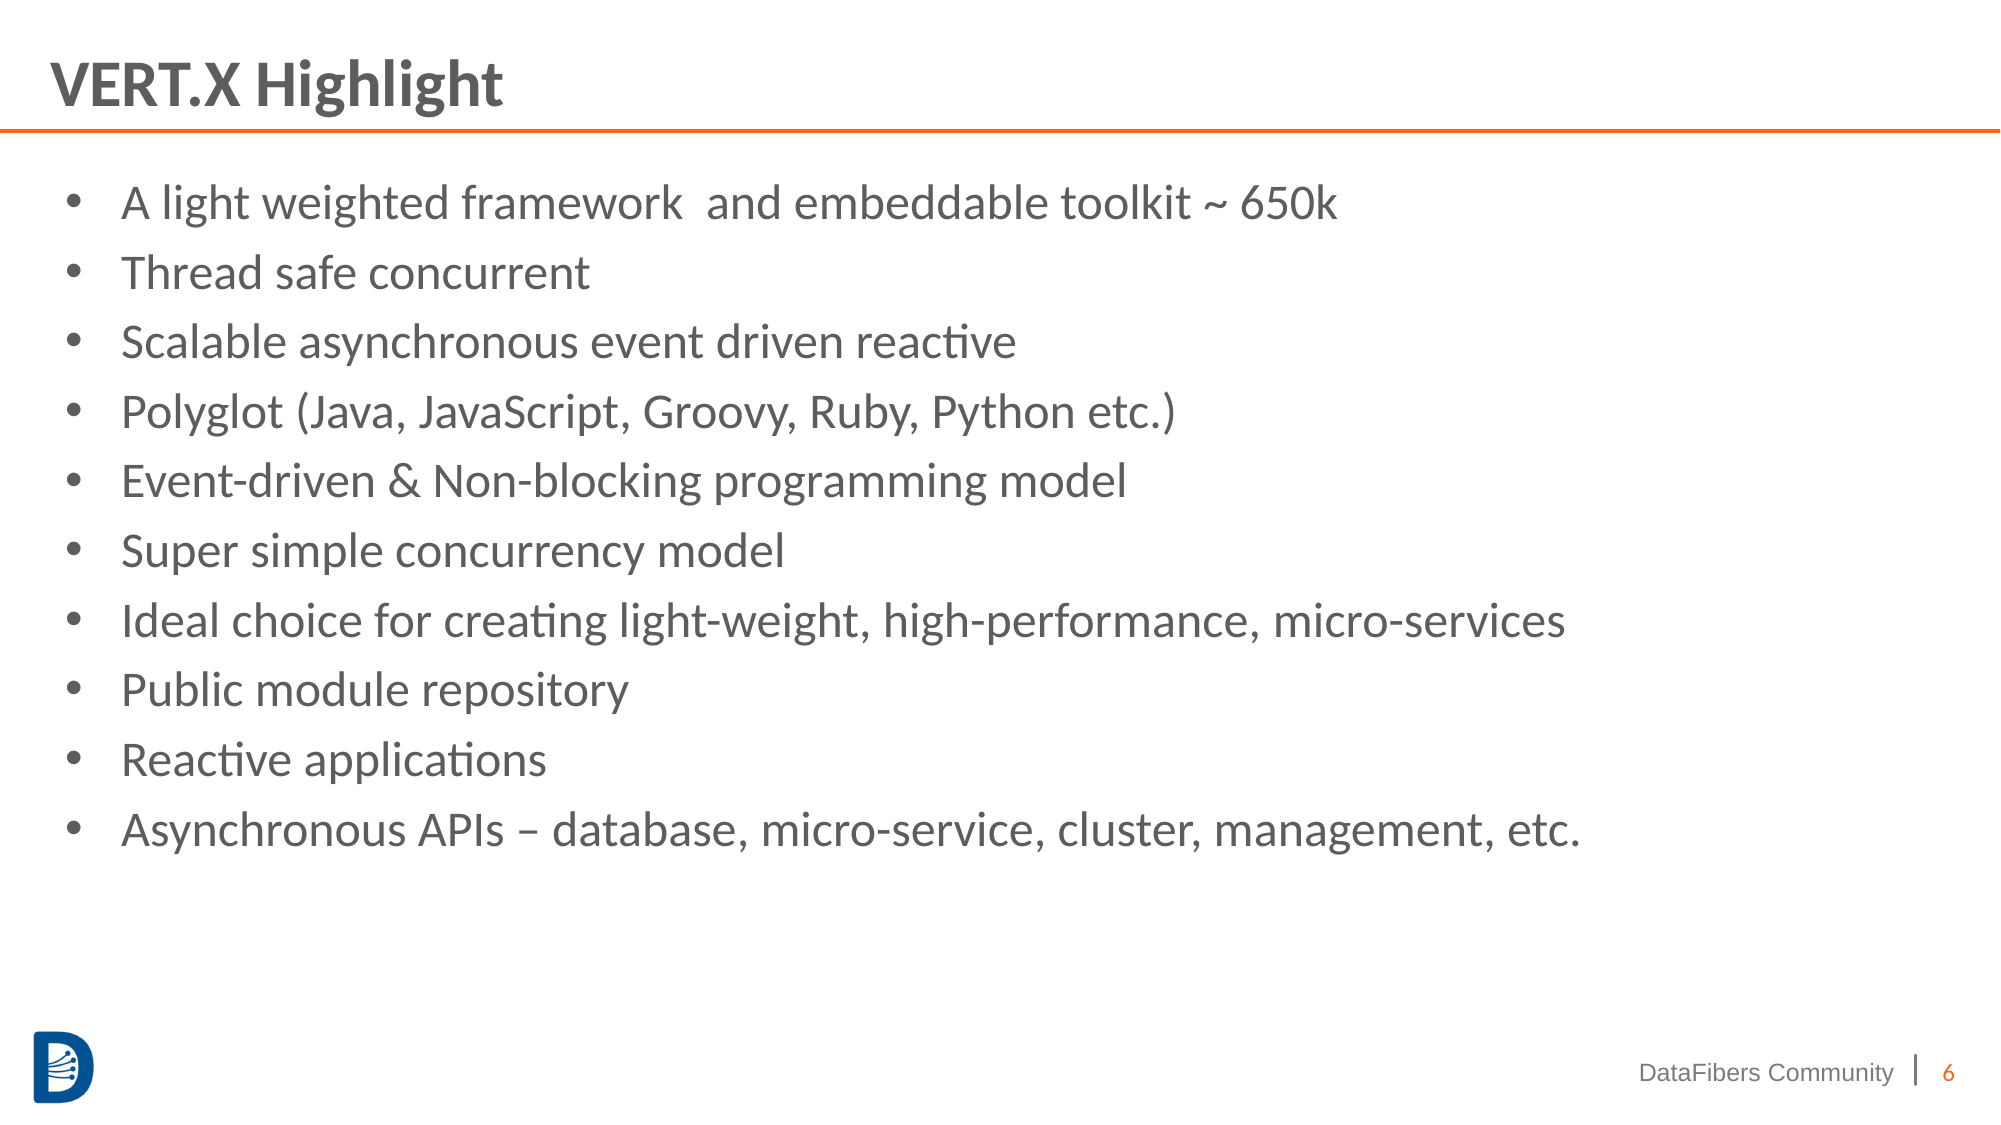

# VERT.X Highlight
A light weighted framework  and embeddable toolkit ~ 650k
Thread safe concurrent
Scalable asynchronous event driven reactive
Polyglot (Java, JavaScript, Groovy, Ruby, Python etc.)
Event-driven & Non-blocking programming model
Super simple concurrency model
Ideal choice for creating light-weight, high-performance, micro-services
Public module repository
Reactive applications
Asynchronous APIs – database, micro-service, cluster, management, etc.